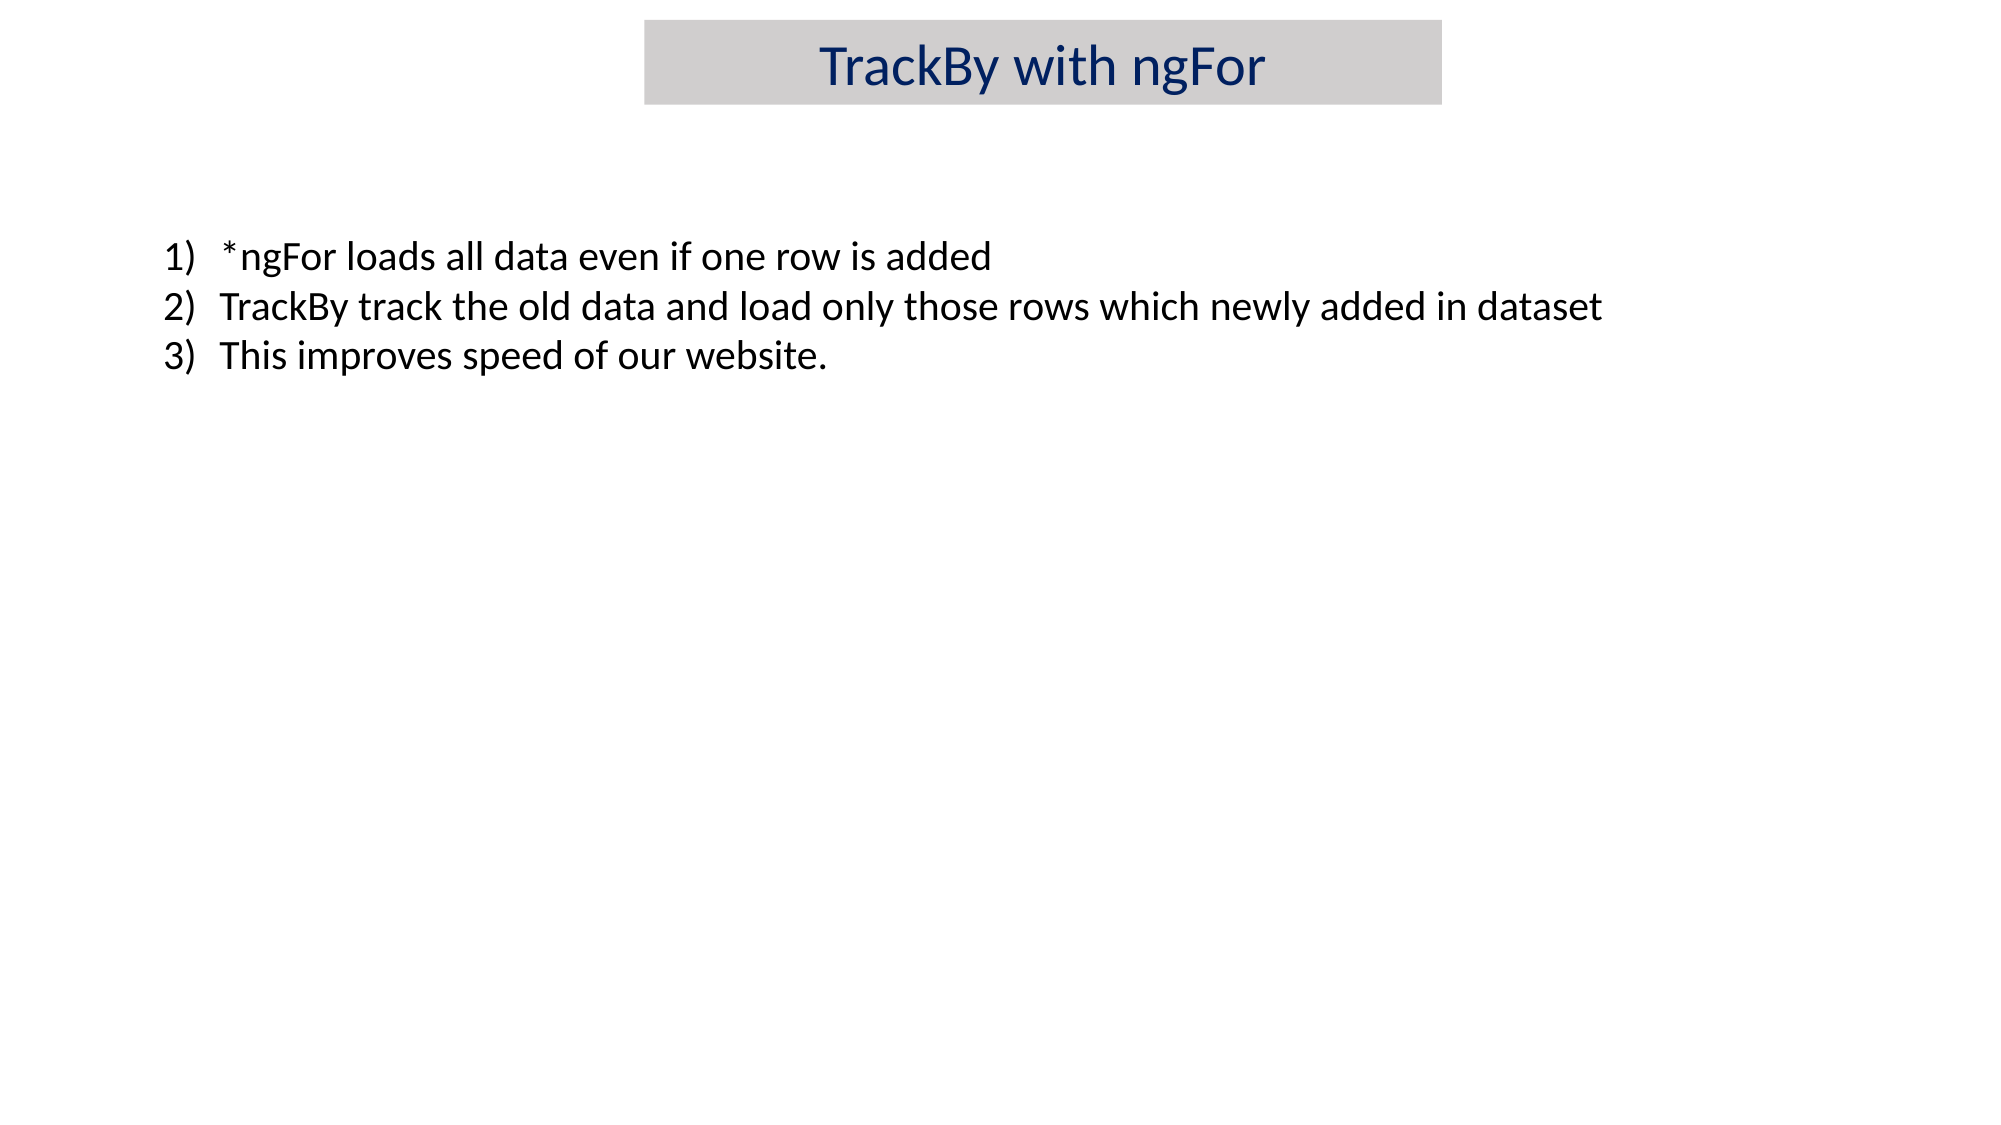

TrackBy with ngFor
*ngFor loads all data even if one row is added
TrackBy track the old data and load only those rows which newly added in dataset
This improves speed of our website.